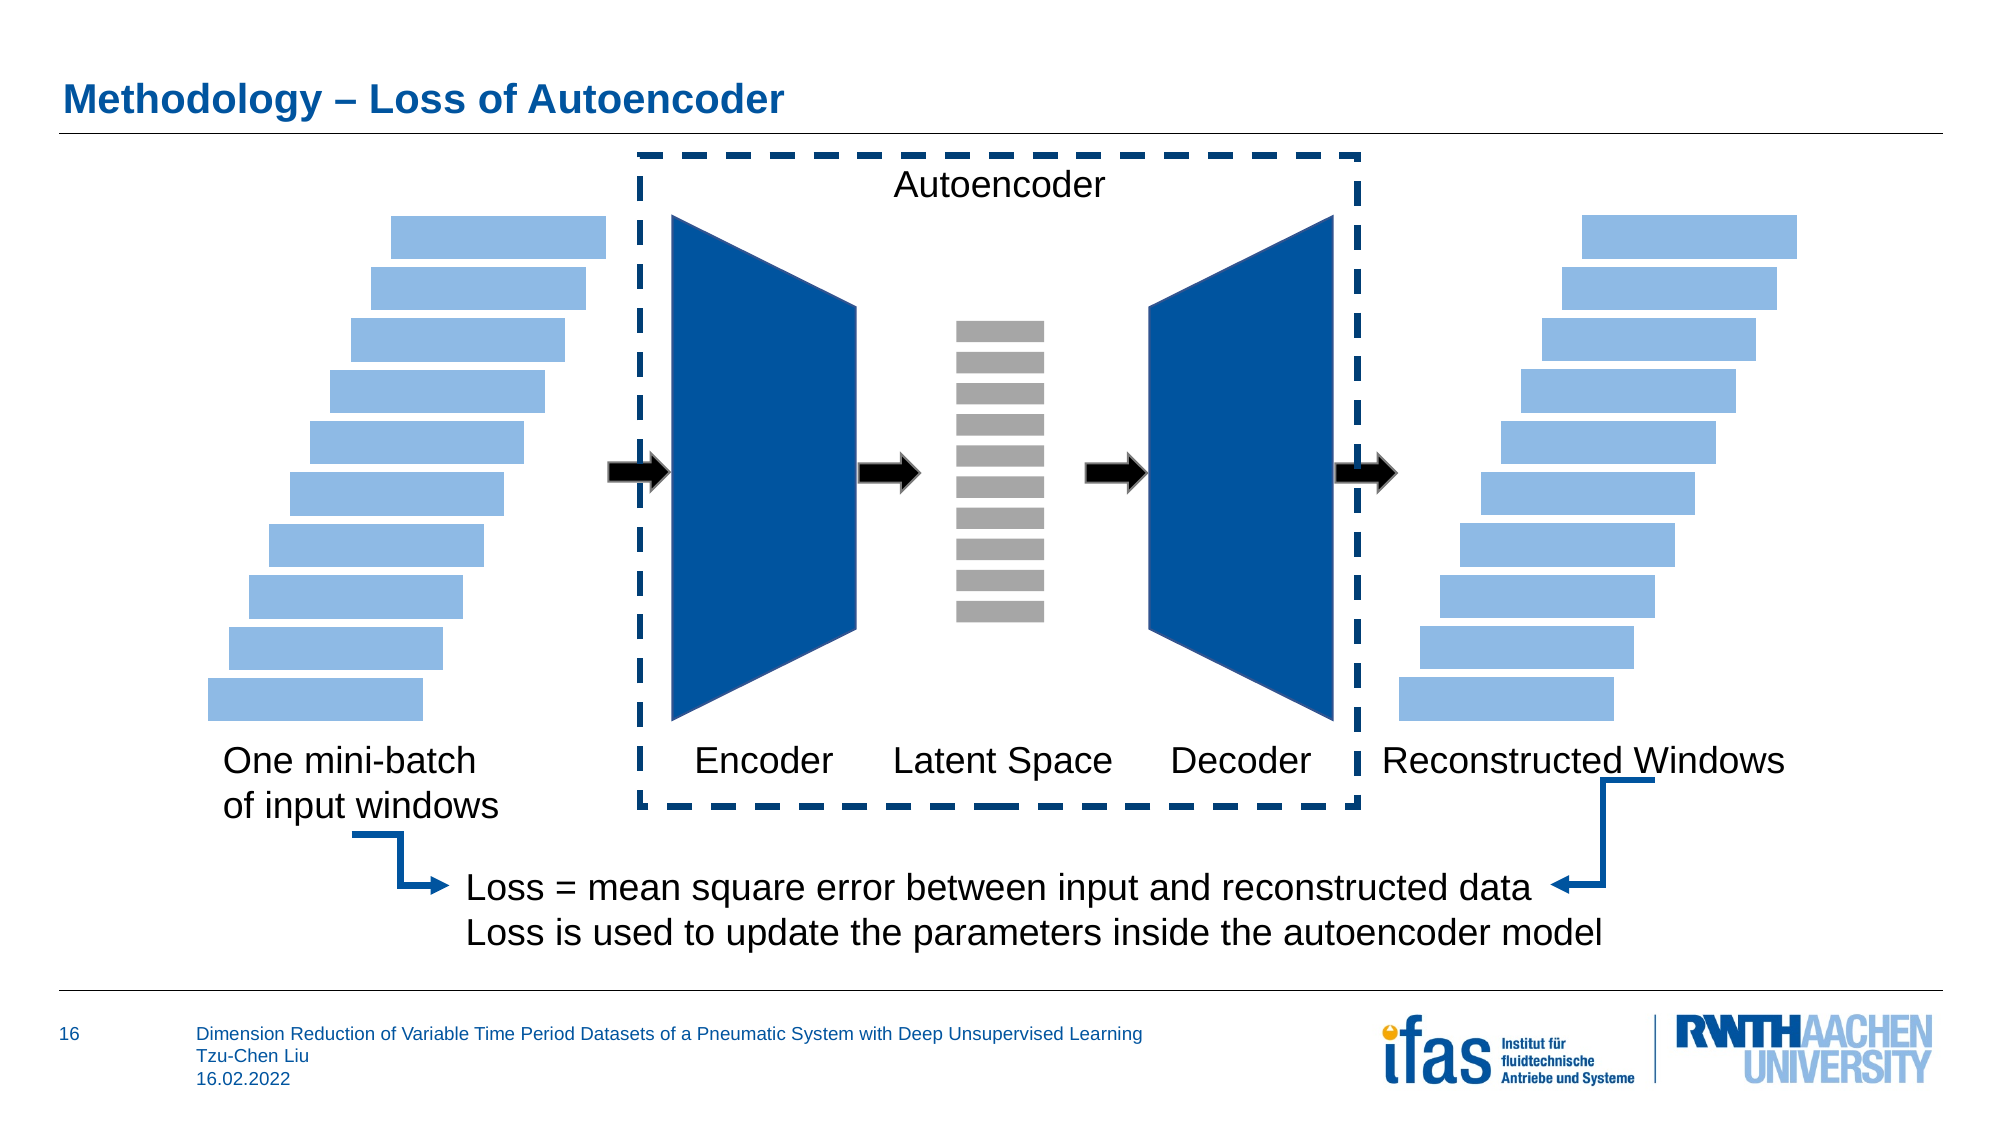

# Methodology – Loss of Autoencoder
Autoencoder

One mini-batch of input windows
Encoder
Latent Space
Decoder
Reconstructed Windows
Loss = mean square error between input and reconstructed data
Loss is used to update the parameters inside the autoencoder model